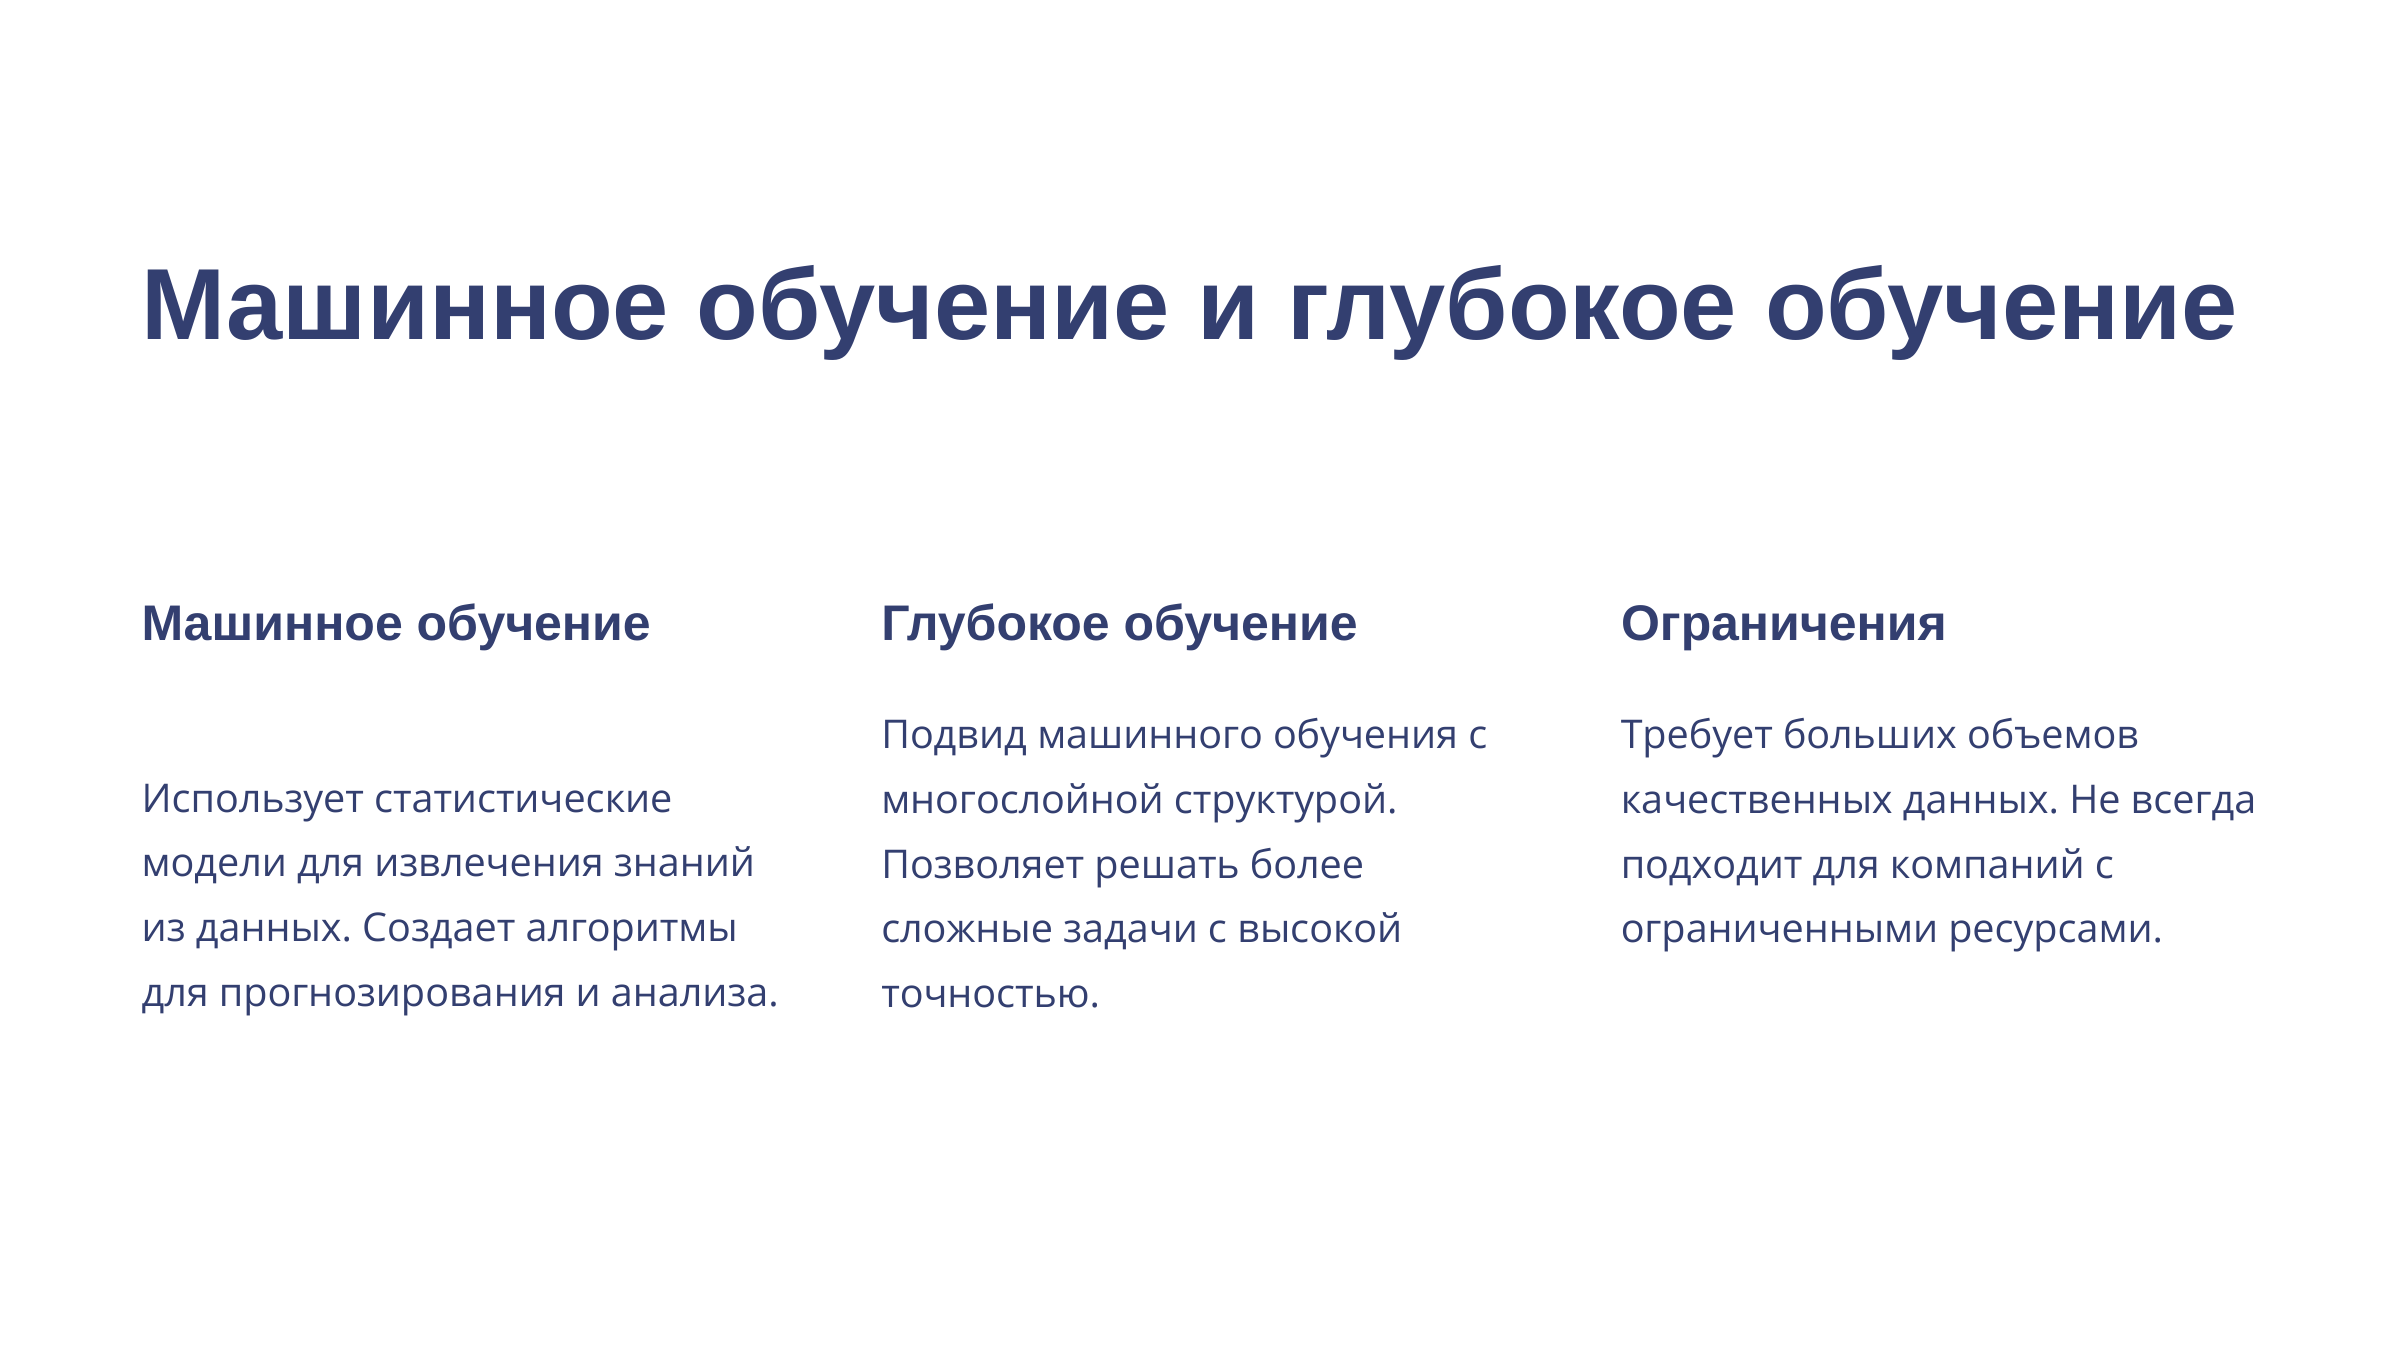

Машинное обучение и глубокое обучение
Машинное обучение
Глубокое обучение
Ограничения
Подвид машинного обучения с многослойной структурой. Позволяет решать более сложные задачи с высокой точностью.
Требует больших объемов качественных данных. Не всегда подходит для компаний с ограниченными ресурсами.
Использует статистические модели для извлечения знаний из данных. Создает алгоритмы для прогнозирования и анализа.